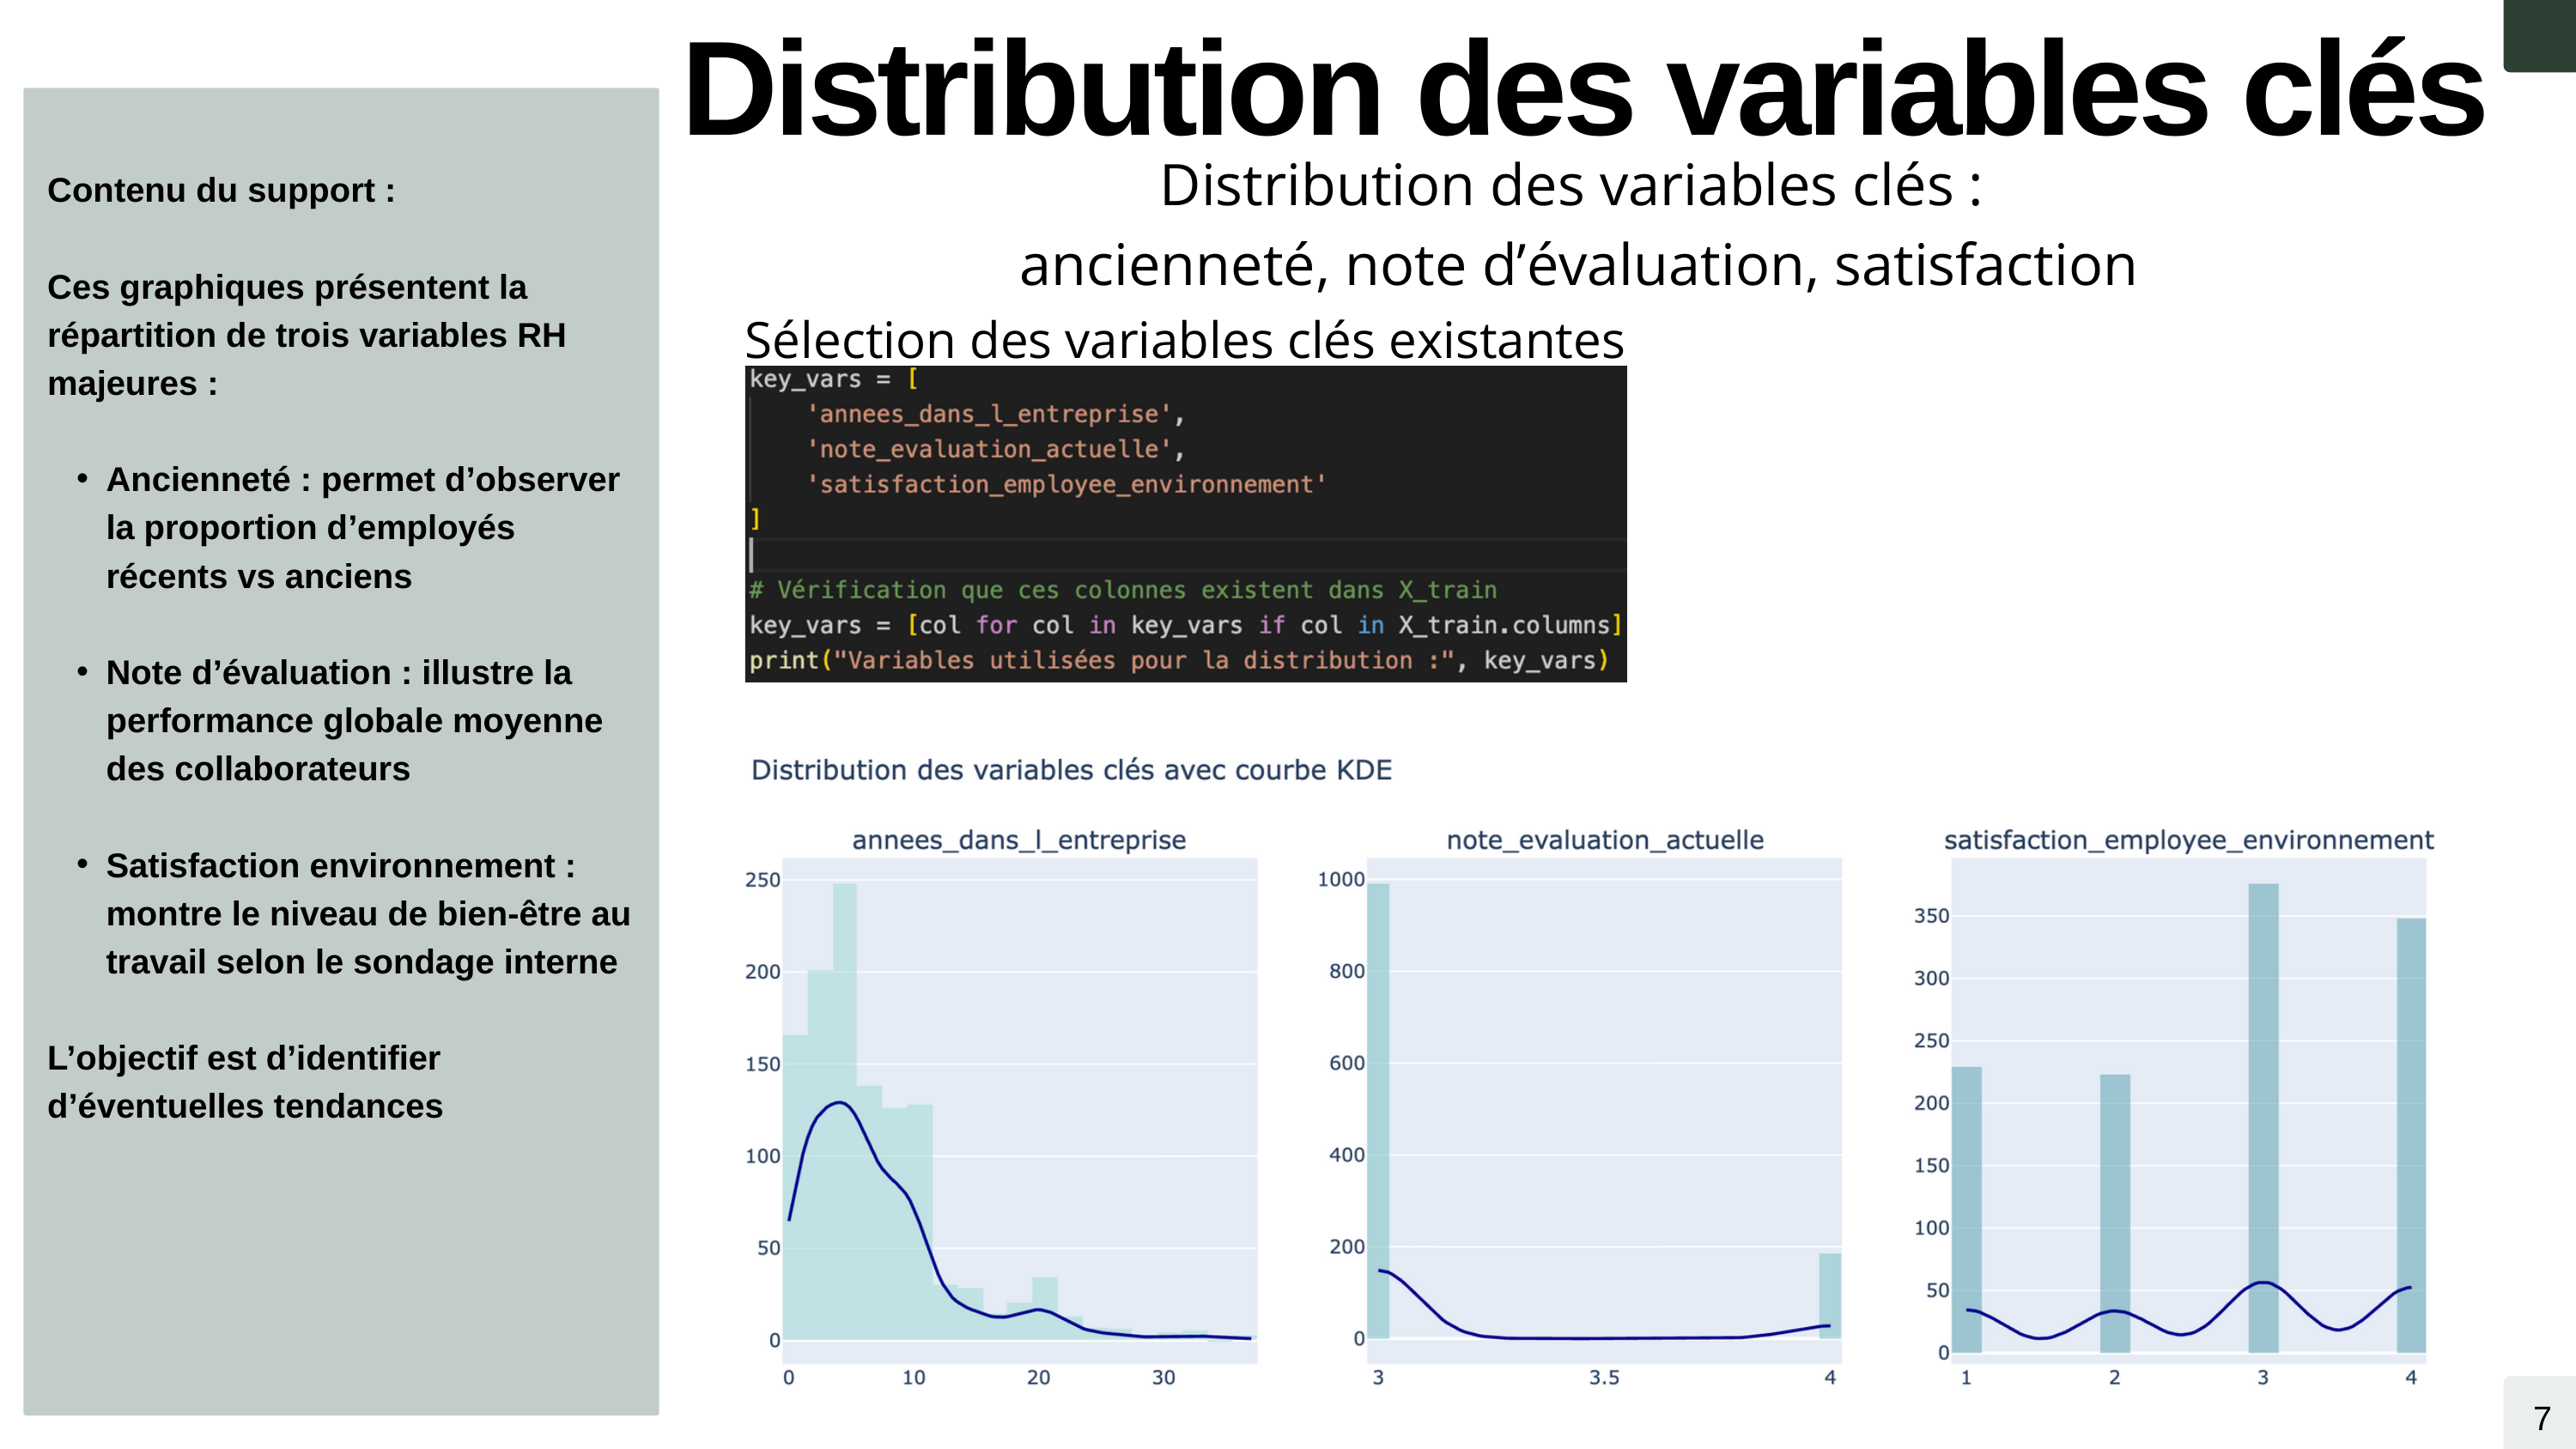

Distribution des variables clés

Distribution des variables clés :
ancienneté, note d’évaluation, satisfaction
Contenu du support :

Ces graphiques présentent la répartition de trois variables RH majeures :

Ancienneté : permet d’observer la proportion d’employés récents vs anciens

Note d’évaluation : illustre la performance globale moyenne des collaborateurs

Satisfaction environnement : montre le niveau de bien-être au travail selon le sondage interne

L’objectif est d’identifier d’éventuelles tendances

Sélection des variables clés existantes

7